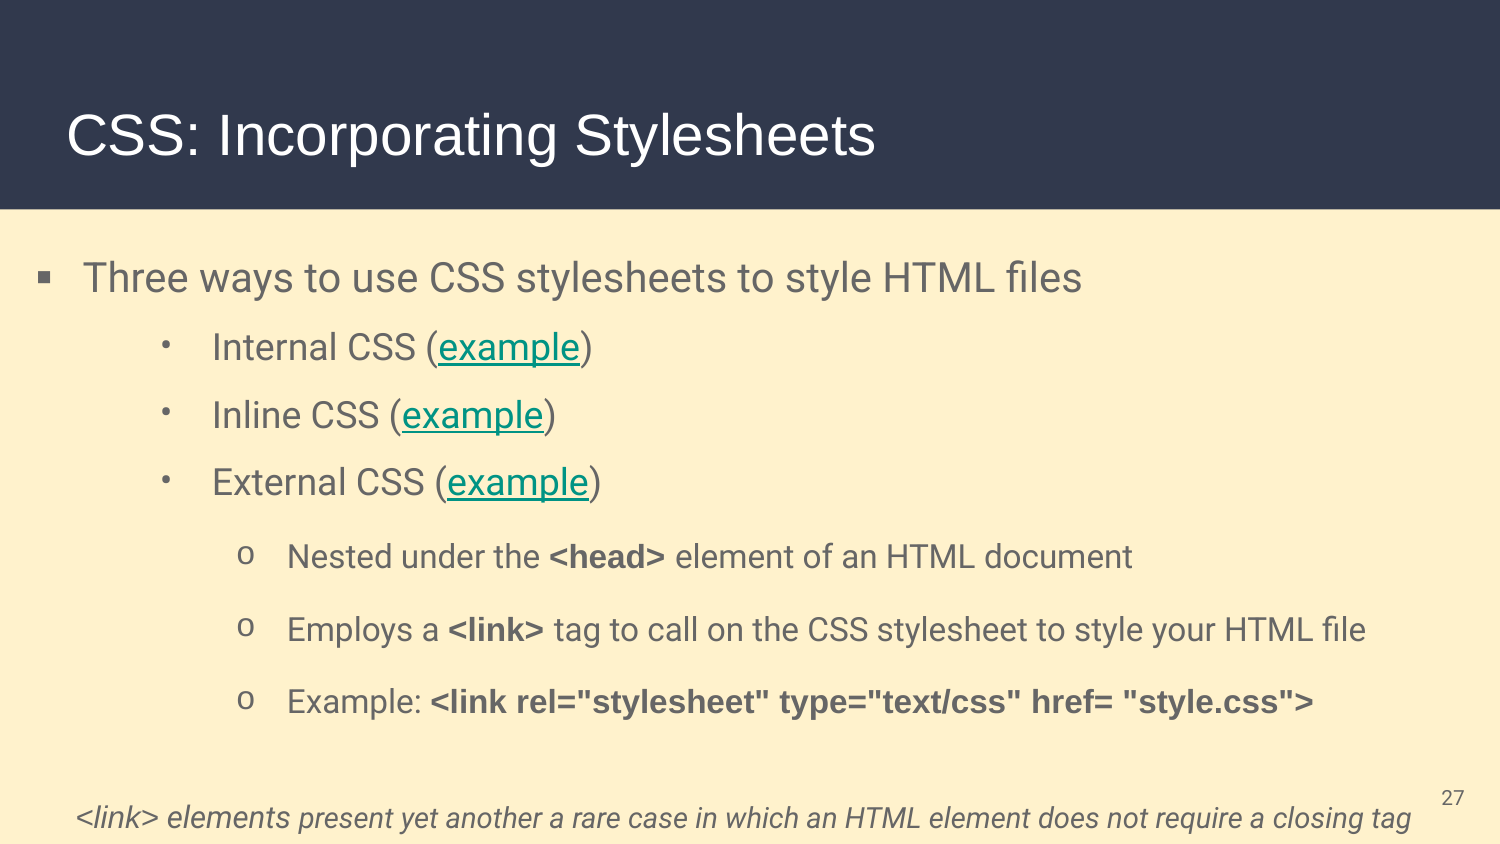

# CSS: Incorporating Stylesheets
Three ways to use CSS stylesheets to style HTML files
Internal CSS (example)
Inline CSS (example)
External CSS (example)
Nested under the <head> element of an HTML document
Employs a <link> tag to call on the CSS stylesheet to style your HTML file
Example: <link rel="stylesheet" type="text/css" href= "style.css">

 <link> elements present yet another a rare case in which an HTML element does not require a closing tag
27